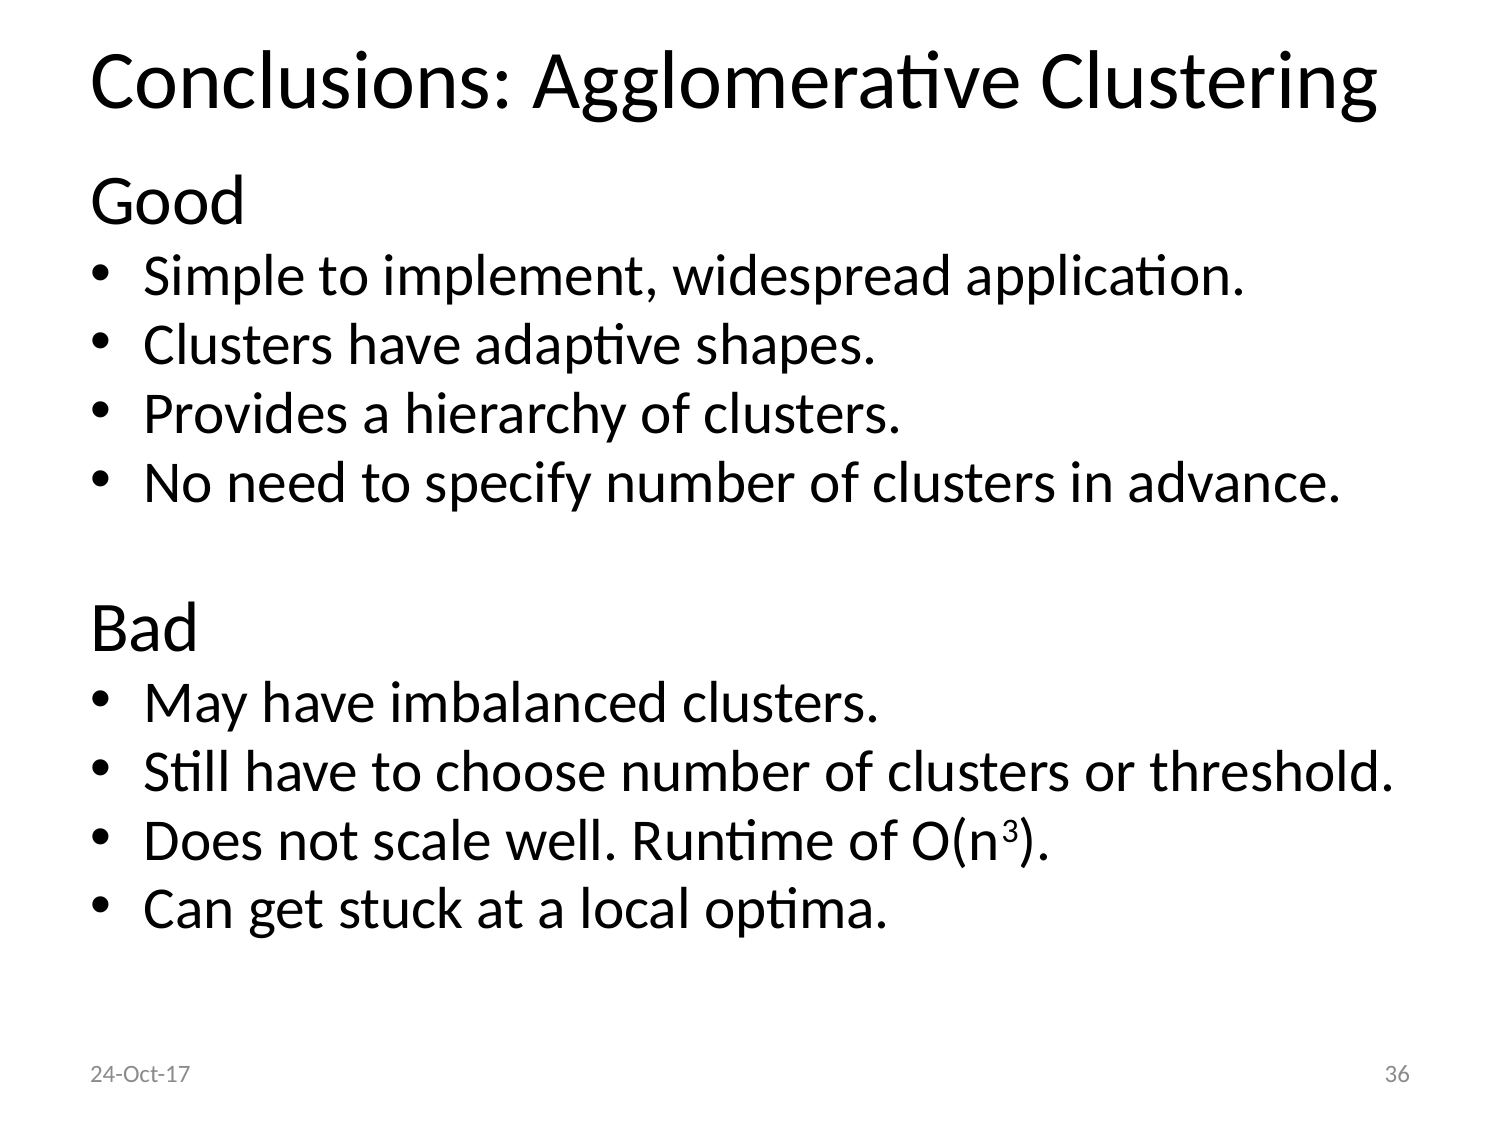

# Conclusions: Agglomerative Clustering
Good
Simple to implement, widespread application.
Clusters have adaptive shapes.
Provides a hierarchy of clusters.
No need to specify number of clusters in advance.

Bad
May have imbalanced clusters.
Still have to choose number of clusters or threshold.
Does not scale well. Runtime of O(n3).
Can get stuck at a local optima.

24-Oct-17
36